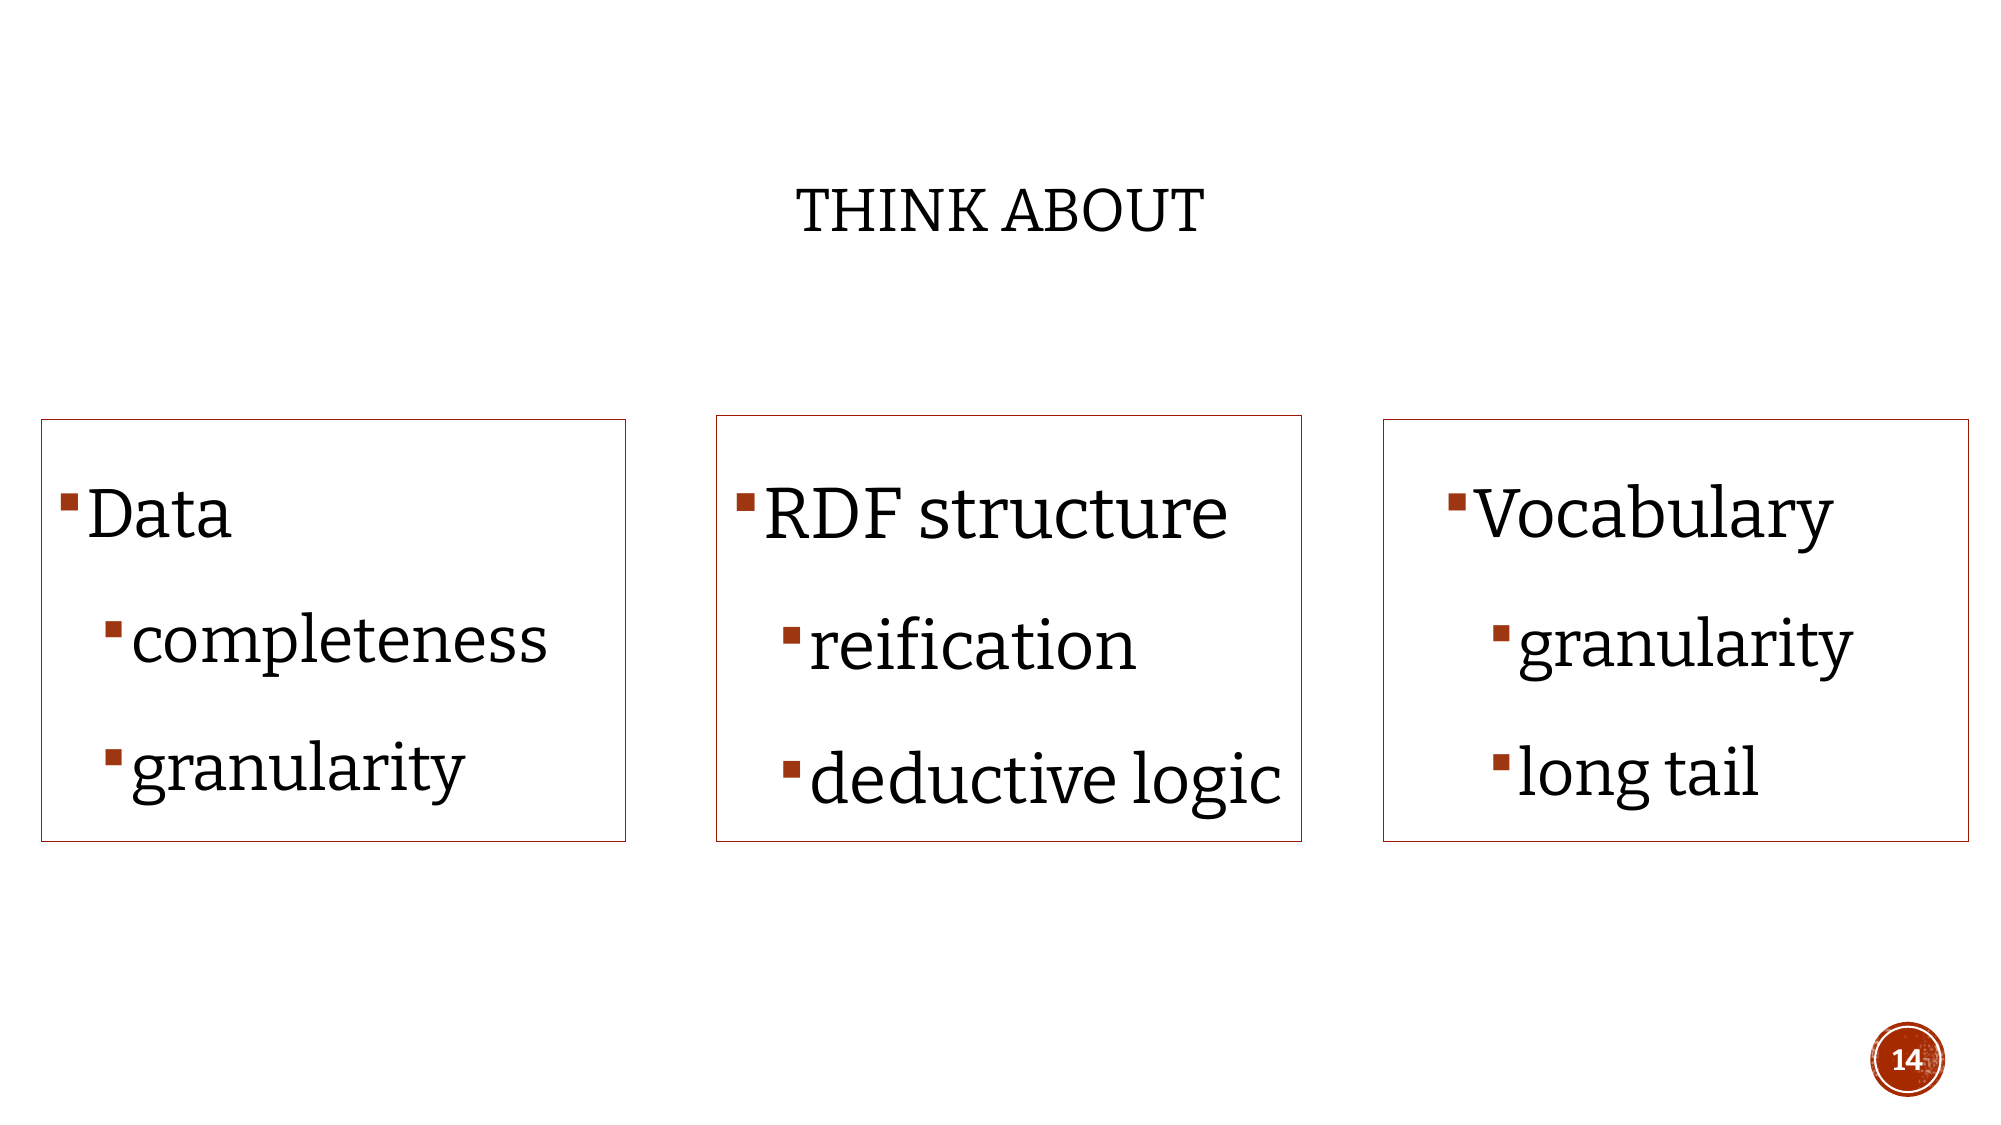

# THINK ABOUT
RDF structure
reification
deductive logic
Data
completeness
granularity
Vocabulary
granularity
long tail
14